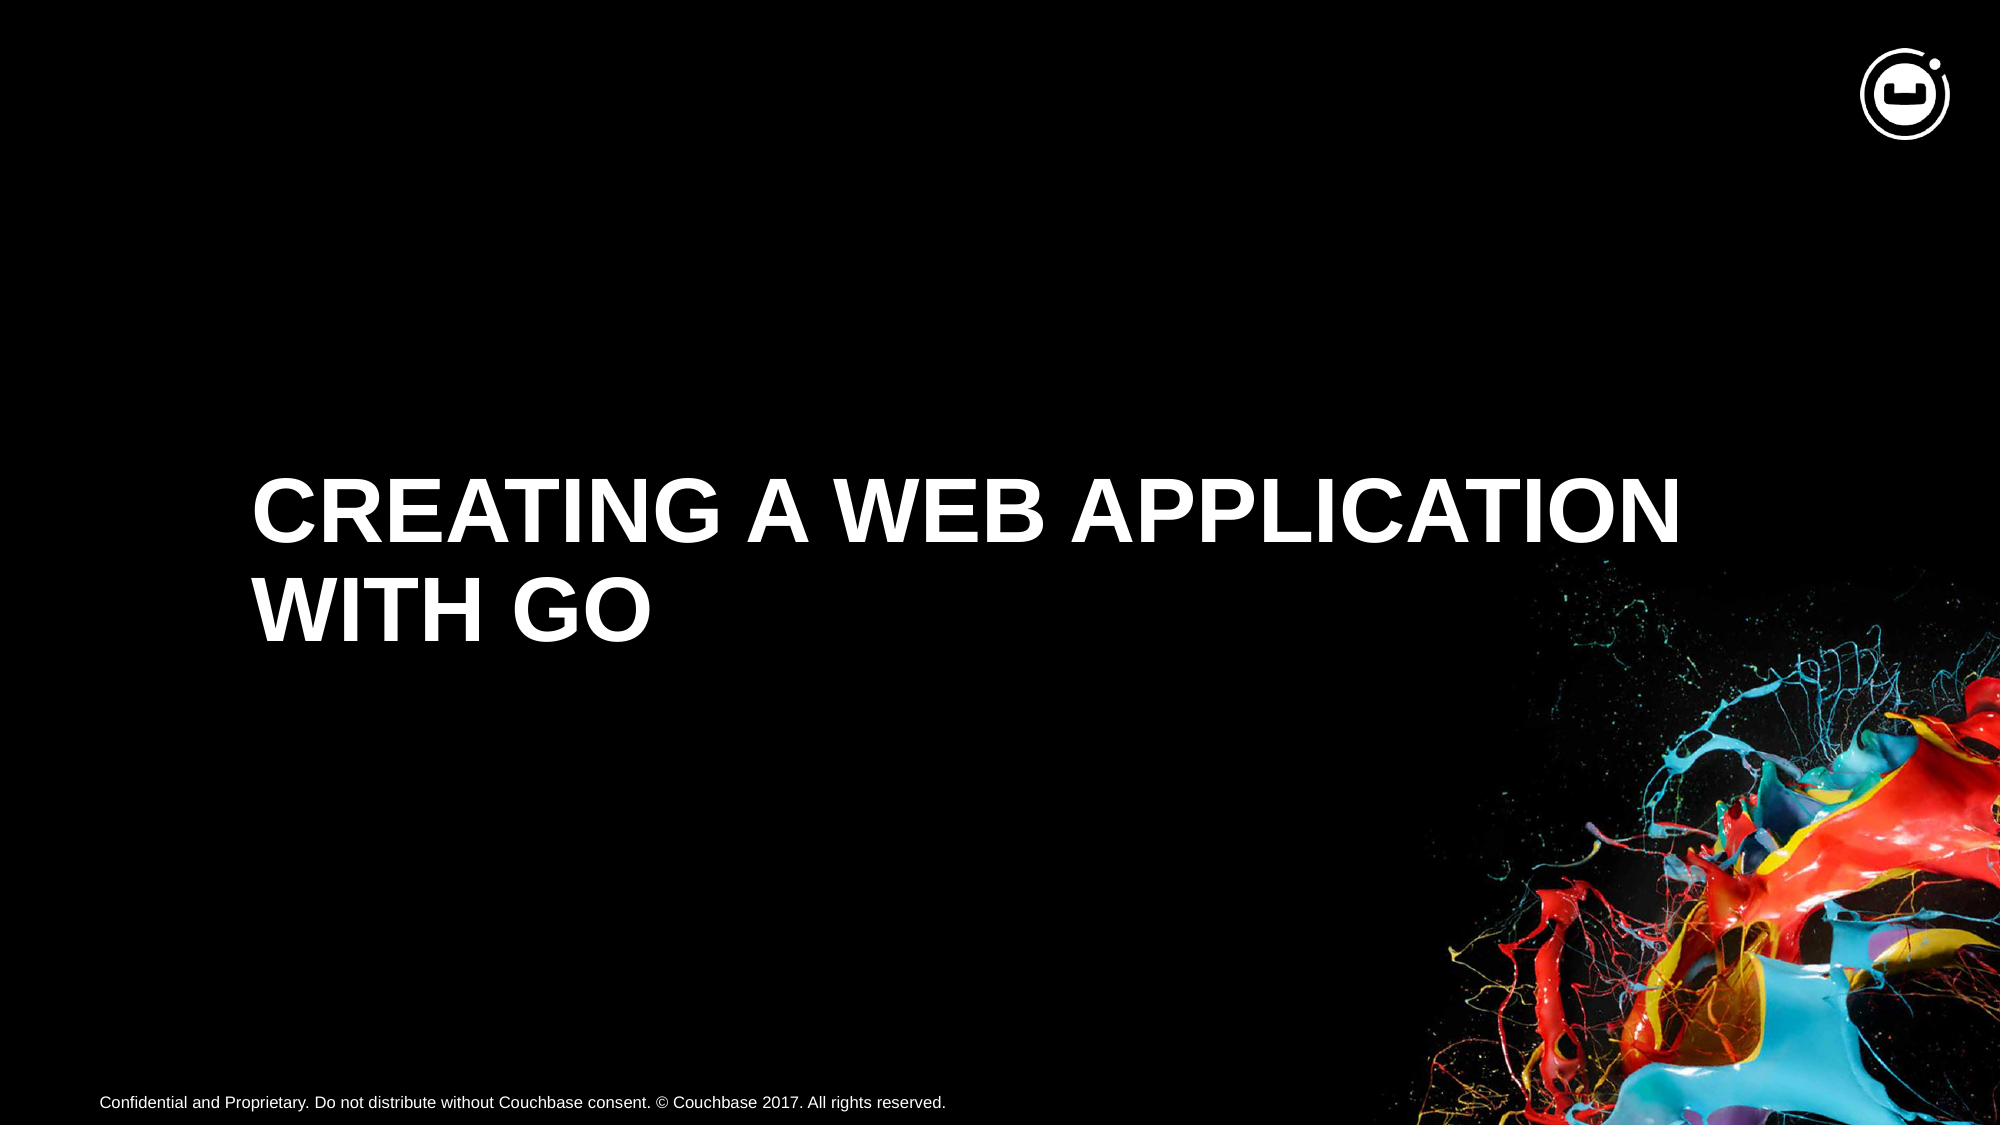

# Creating a Web Application with Go